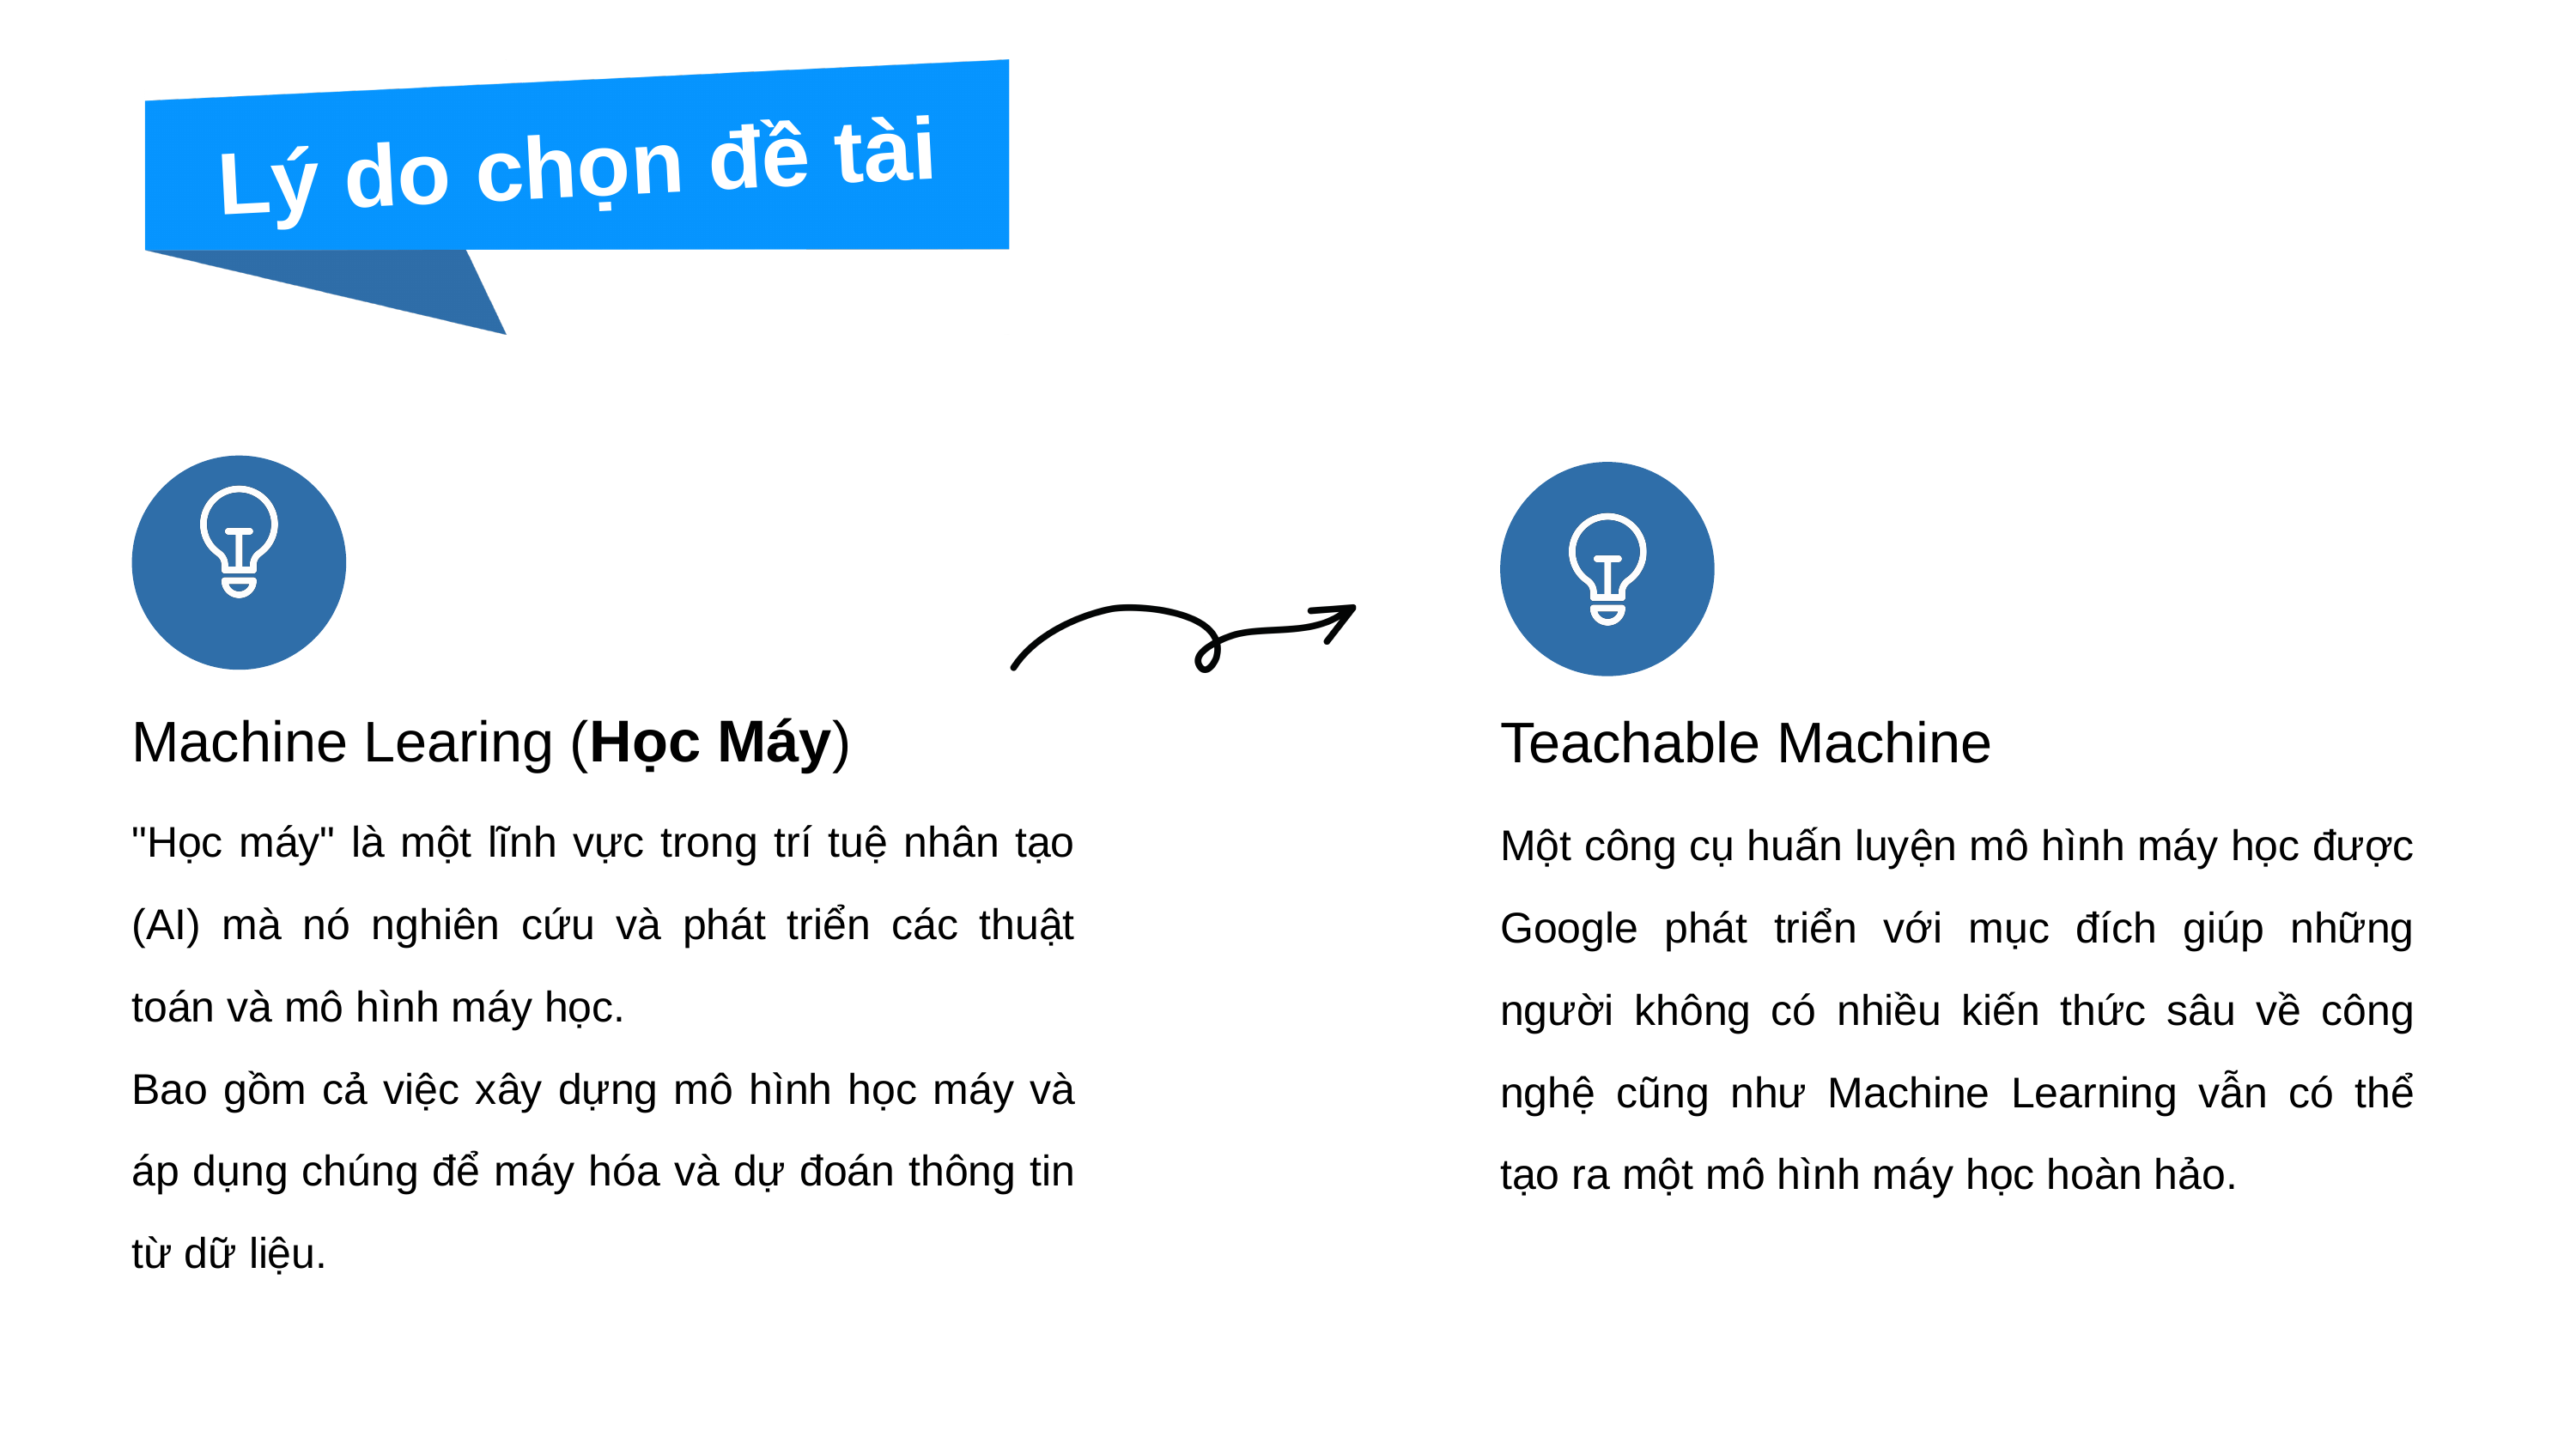

Lý do chọn đề tài

Machine Learing (Học Máy)
Teachable Machine
"Học máy" là một lĩnh vực trong trí tuệ nhân tạo (AI) mà nó nghiên cứu và phát triển các thuật toán và mô hình máy học.
Bao gồm cả việc xây dựng mô hình học máy và áp dụng chúng để máy hóa và dự đoán thông tin từ dữ liệu.

Một công cụ huấn luyện mô hình máy học được Google phát triển với mục đích giúp những người không có nhiều kiến thức sâu về công nghệ cũng như Machine Learning vẫn có thể tạo ra một mô hình máy học hoàn hảo.